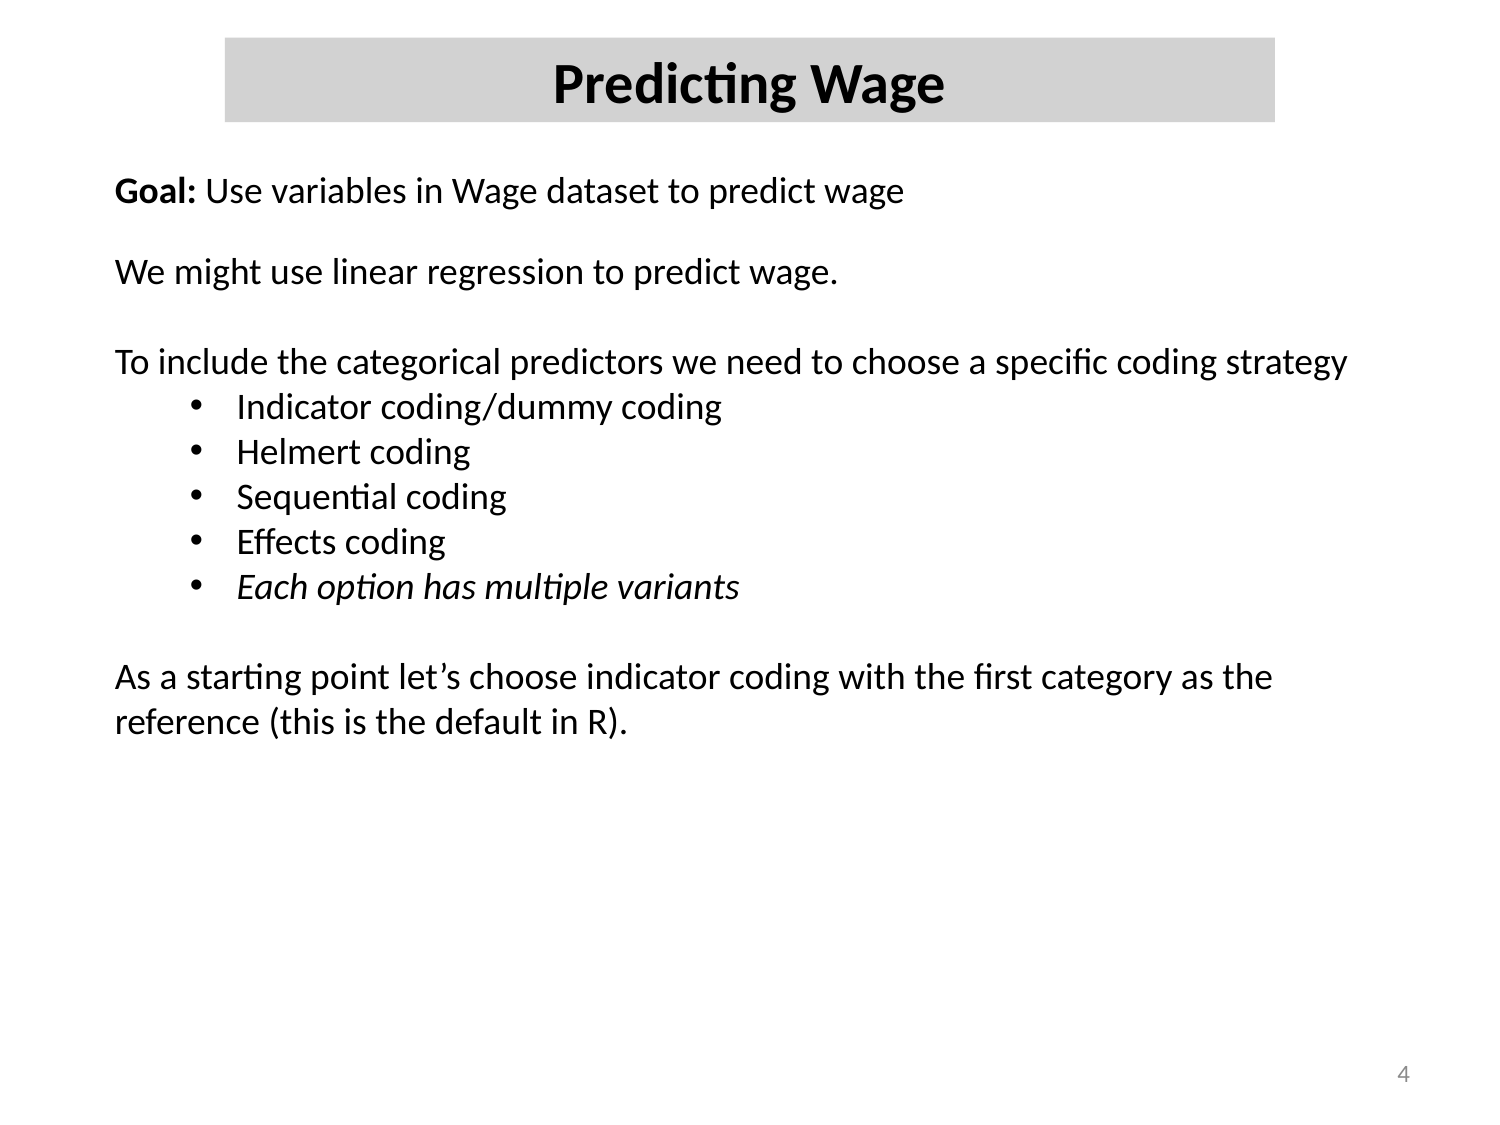

Predicting Wage
Goal: Use variables in Wage dataset to predict wage
We might use linear regression to predict wage.

To include the categorical predictors we need to choose a specific coding strategy
Indicator coding/dummy coding
Helmert coding
Sequential coding
Effects coding
Each option has multiple variants

As a starting point let’s choose indicator coding with the first category as the reference (this is the default in R).
4